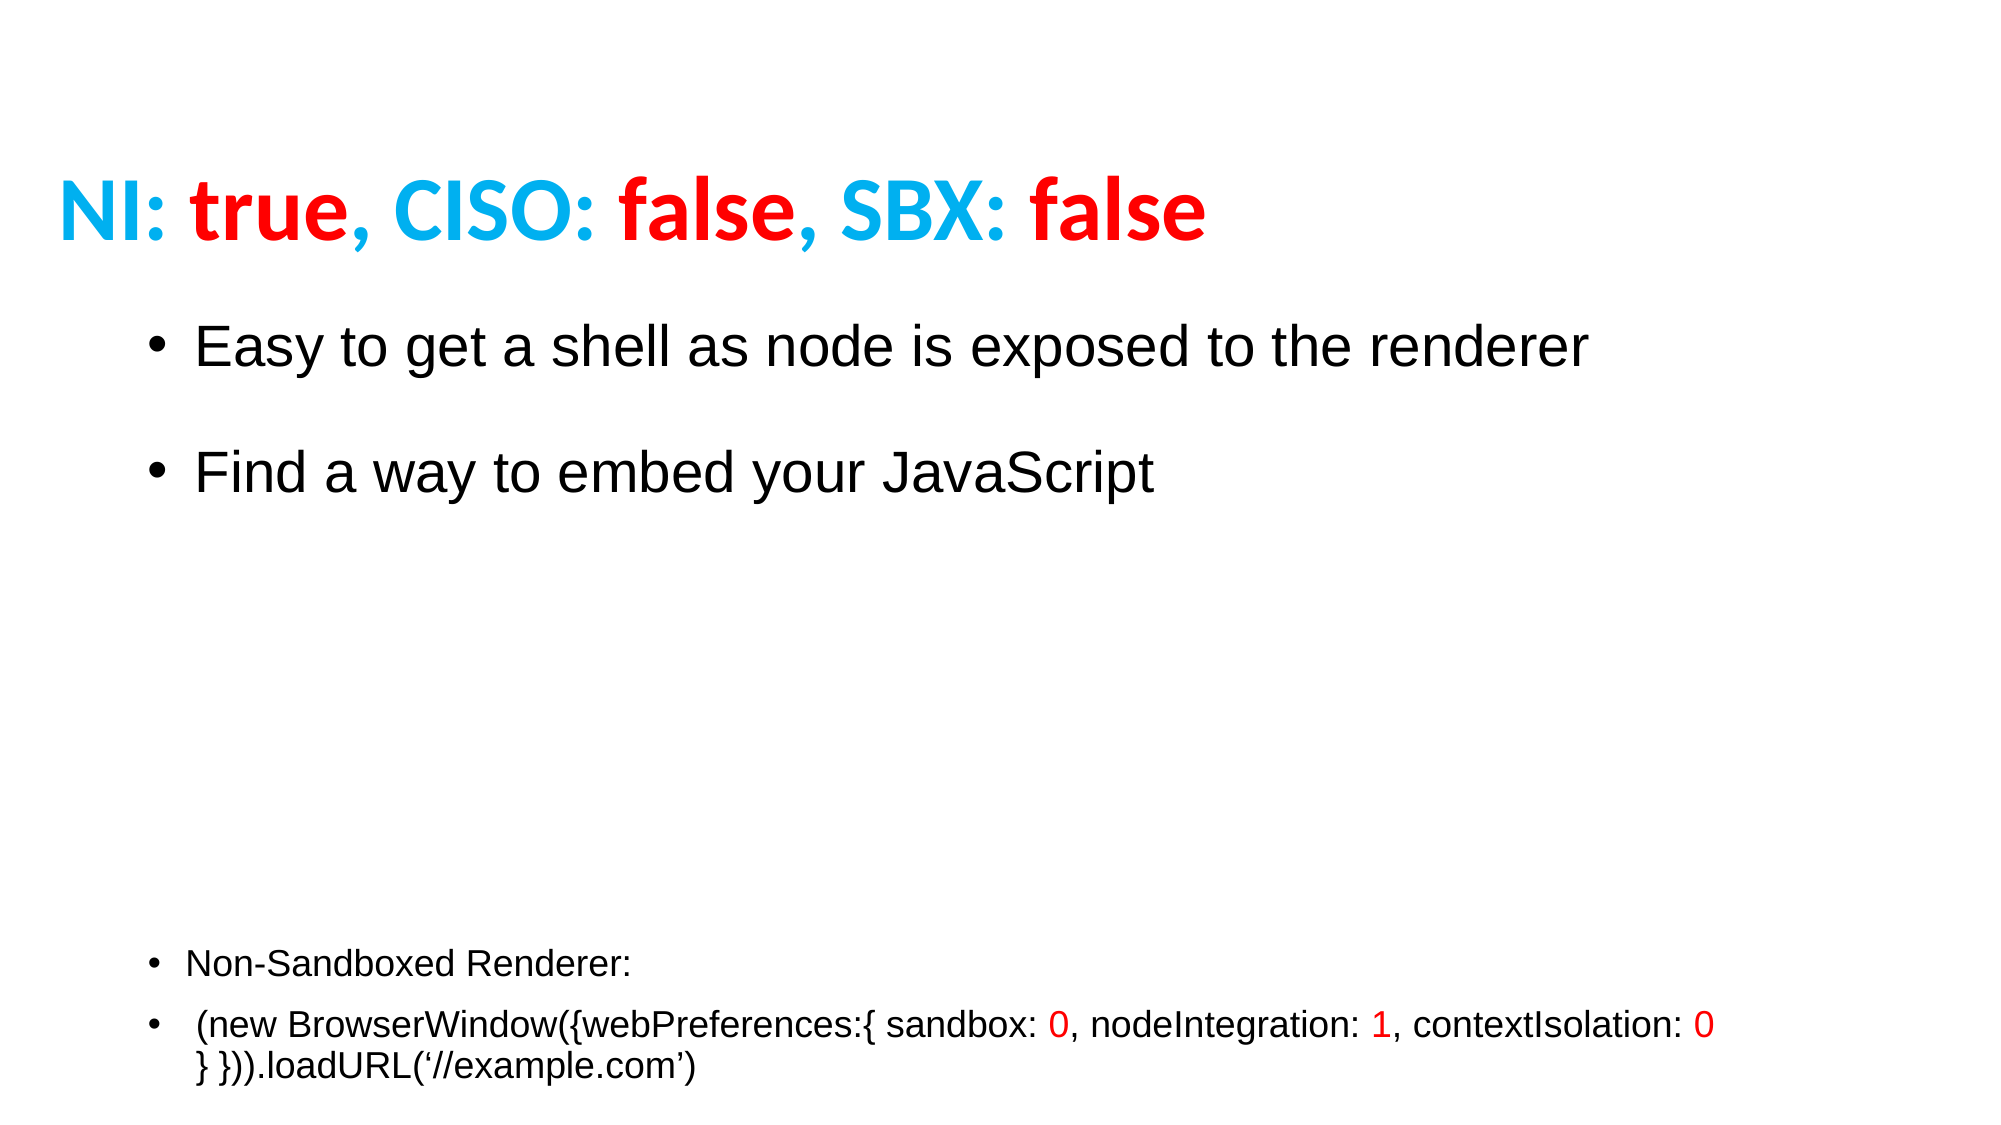

# NI: true, CISO: false, SBX: false
Easy to get a shell as node is exposed to the renderer
Find a way to embed your JavaScript

Non-Sandboxed Renderer:
 (new BrowserWindow({webPreferences:{ sandbox: 0, nodeIntegration: 1, contextIsolation: 0  } })).loadURL(‘//example.com’)